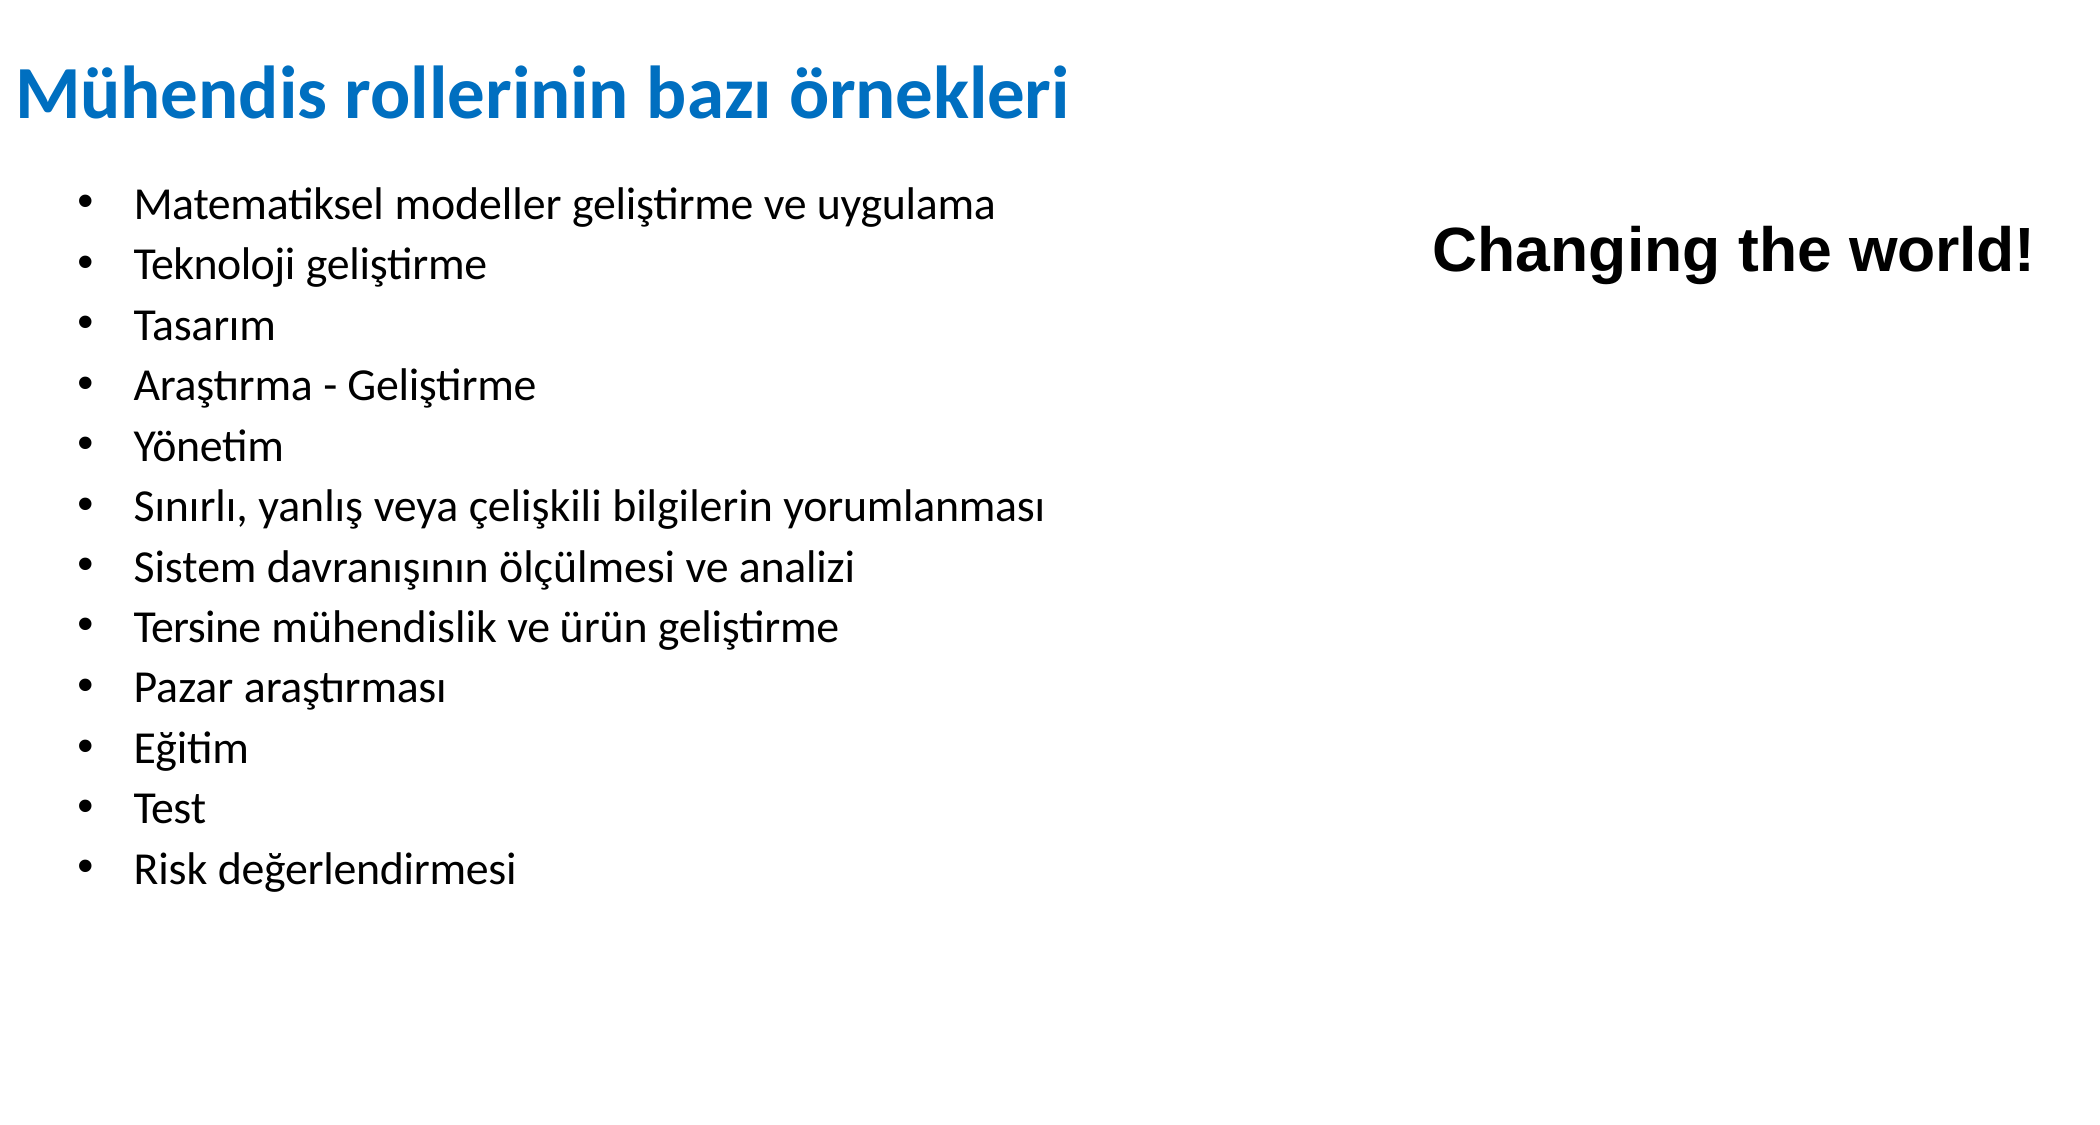

# Mühendis rollerinin bazı örnekleri
Matematiksel modeller geliştirme ve uygulama
Teknoloji geliştirme
Tasarım
Araştırma - Geliştirme
Yönetim
Sınırlı, yanlış veya çelişkili bilgilerin yorumlanması
Sistem davranışının ölçülmesi ve analizi
Tersine mühendislik ve ürün geliştirme
Pazar araştırması
Eğitim
Test
Risk değerlendirmesi
Changing the world!